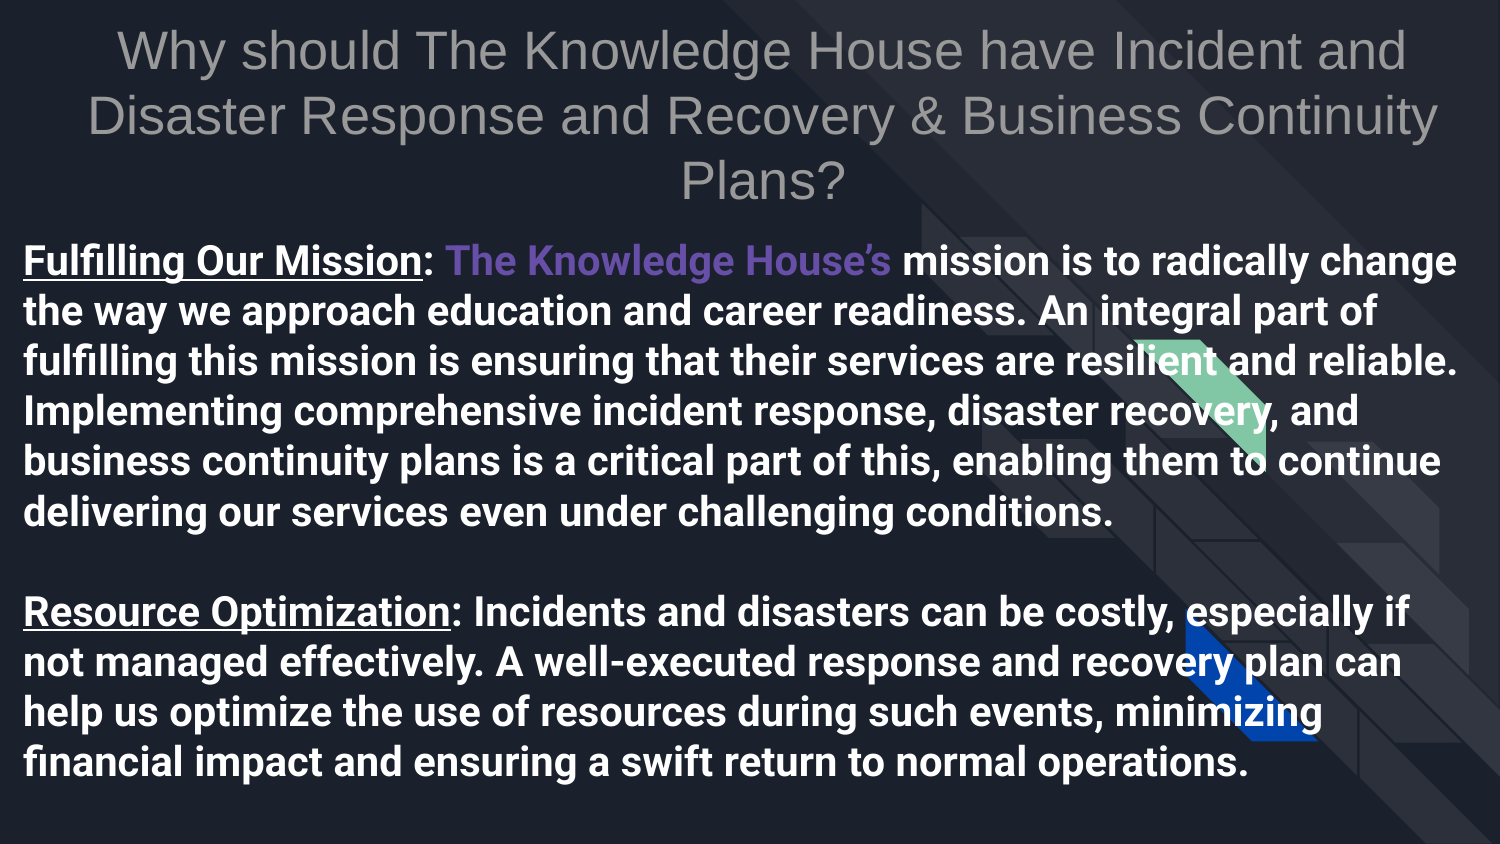

# Why should The Knowledge House have Incident and Disaster Response and Recovery & Business Continuity Plans?

Fulfilling Our Mission: The Knowledge House’s mission is to radically change the way we approach education and career readiness. An integral part of fulfilling this mission is ensuring that their services are resilient and reliable. Implementing comprehensive incident response, disaster recovery, and business continuity plans is a critical part of this, enabling them to continue delivering our services even under challenging conditions.

Resource Optimization: Incidents and disasters can be costly, especially if not managed effectively. A well-executed response and recovery plan can help us optimize the use of resources during such events, minimizing financial impact and ensuring a swift return to normal operations.